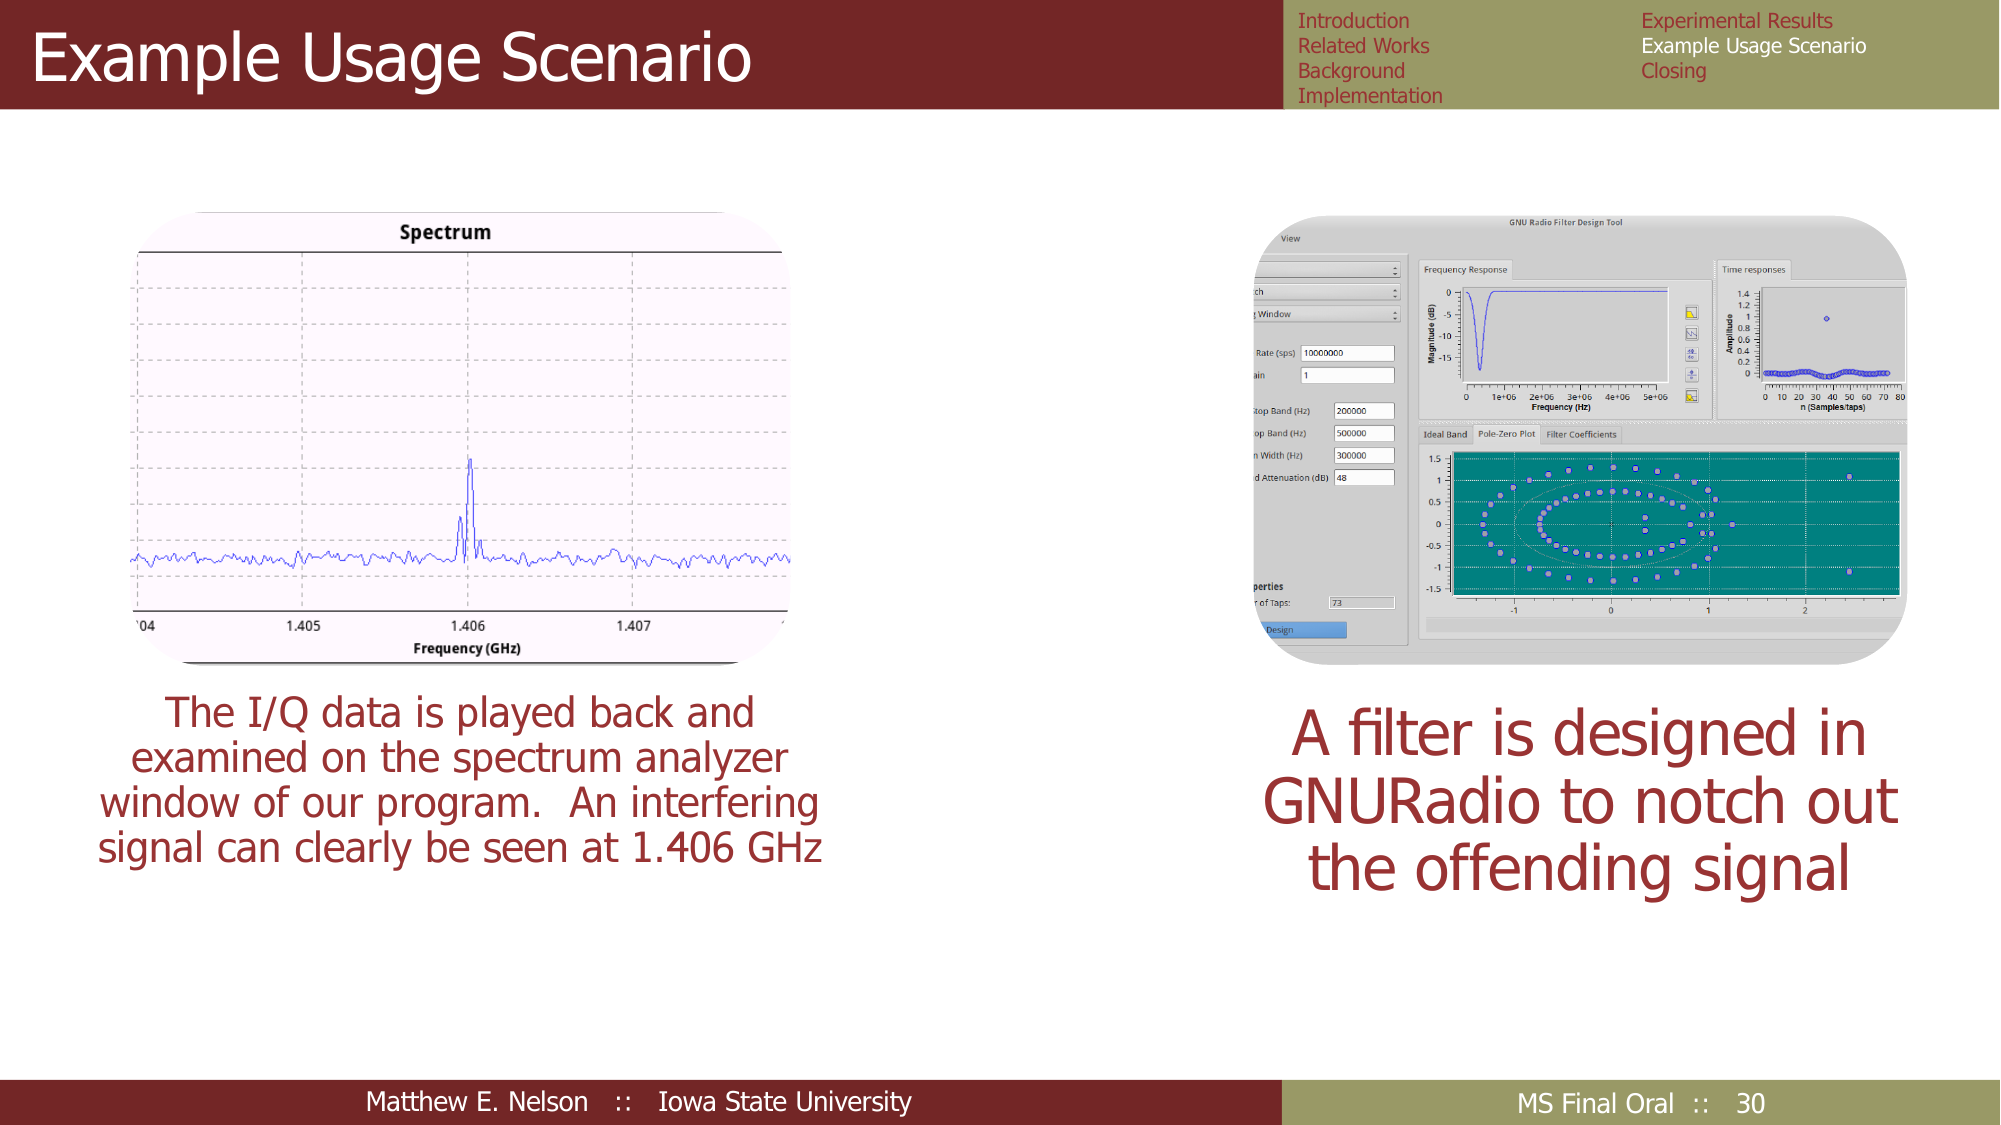

# Example Usage Scenario
Introduction
Related Works
Background
Implementation
Experimental Results
Example Usage Scenario
Closing
The I/Q data is played back and examined on the spectrum analyzer window of our program.  An interfering signal can clearly be seen at 1.406 GHz
A filter is designed in GNURadio to notch out the offending signal